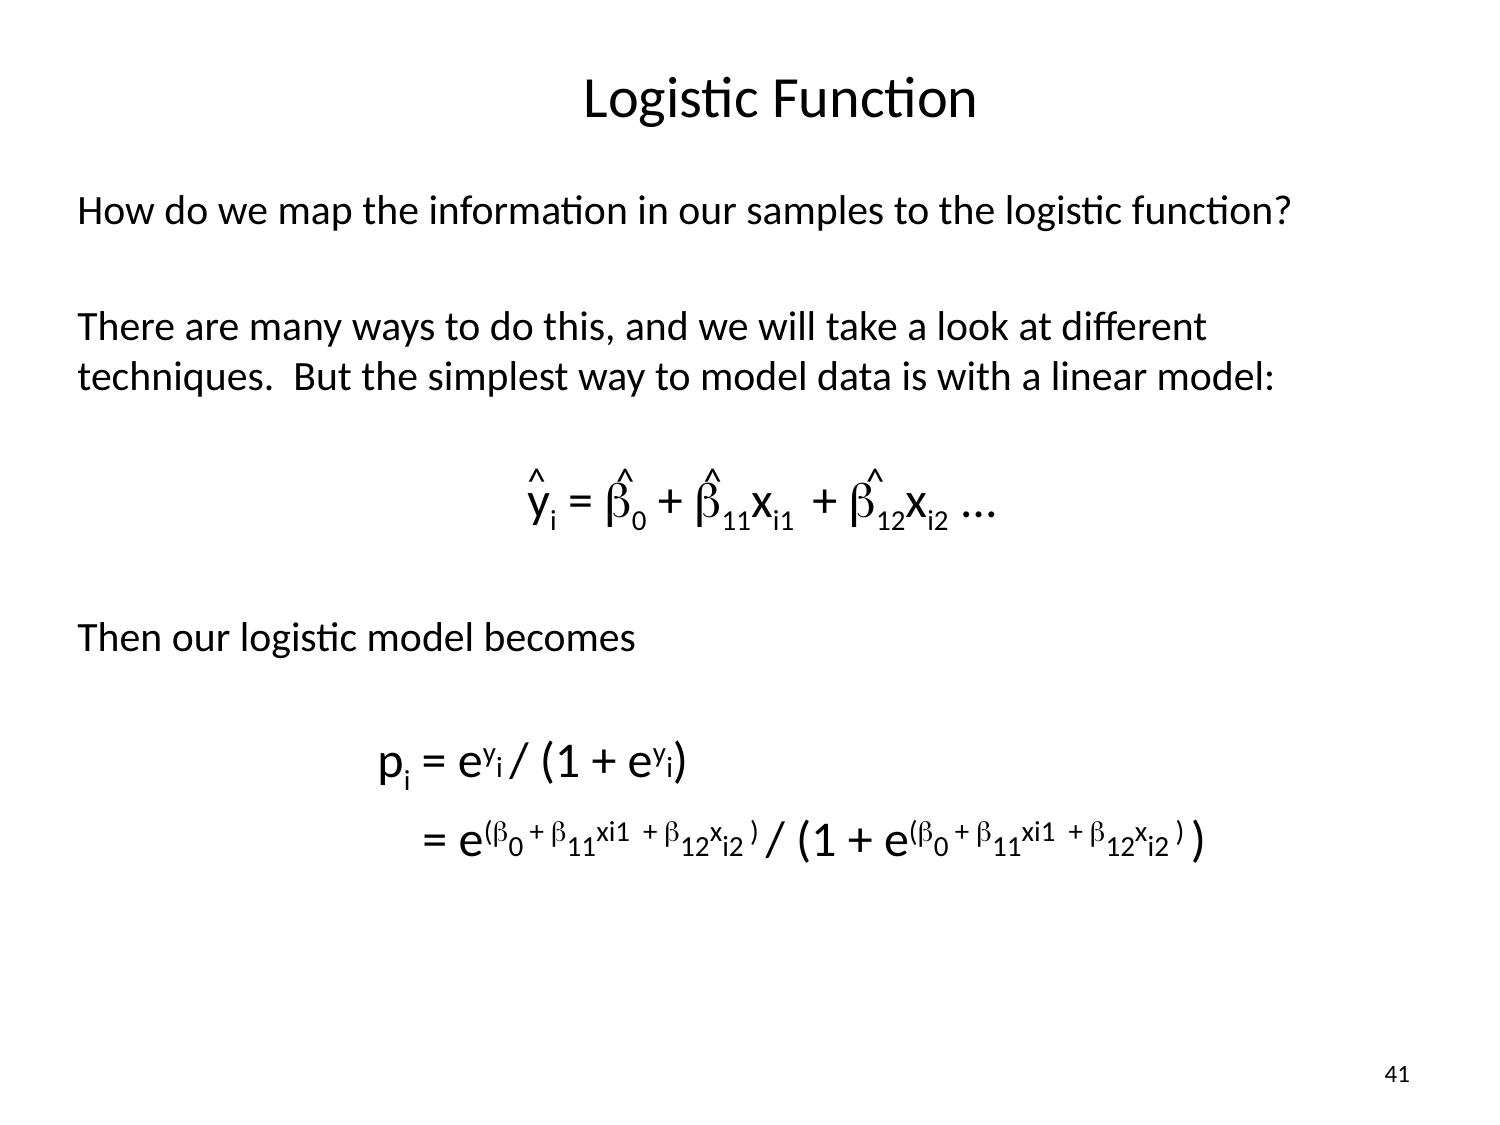

# Logistic Function
How do we map the information in our samples to the logistic function?

There are many ways to do this, and we will take a look at different techniques.  But the simplest way to model data is with a linear model:

			yi = β0 + β11xi1  + β12xi2  …

Then our logistic model becomes

		pi = eyi / (1 + eyi)
		    = e(β0 + β11xi1  + β12xi2 ) / (1 + e(β0 + β11xi1  + β12xi2 ) )

^
^
^
^
41